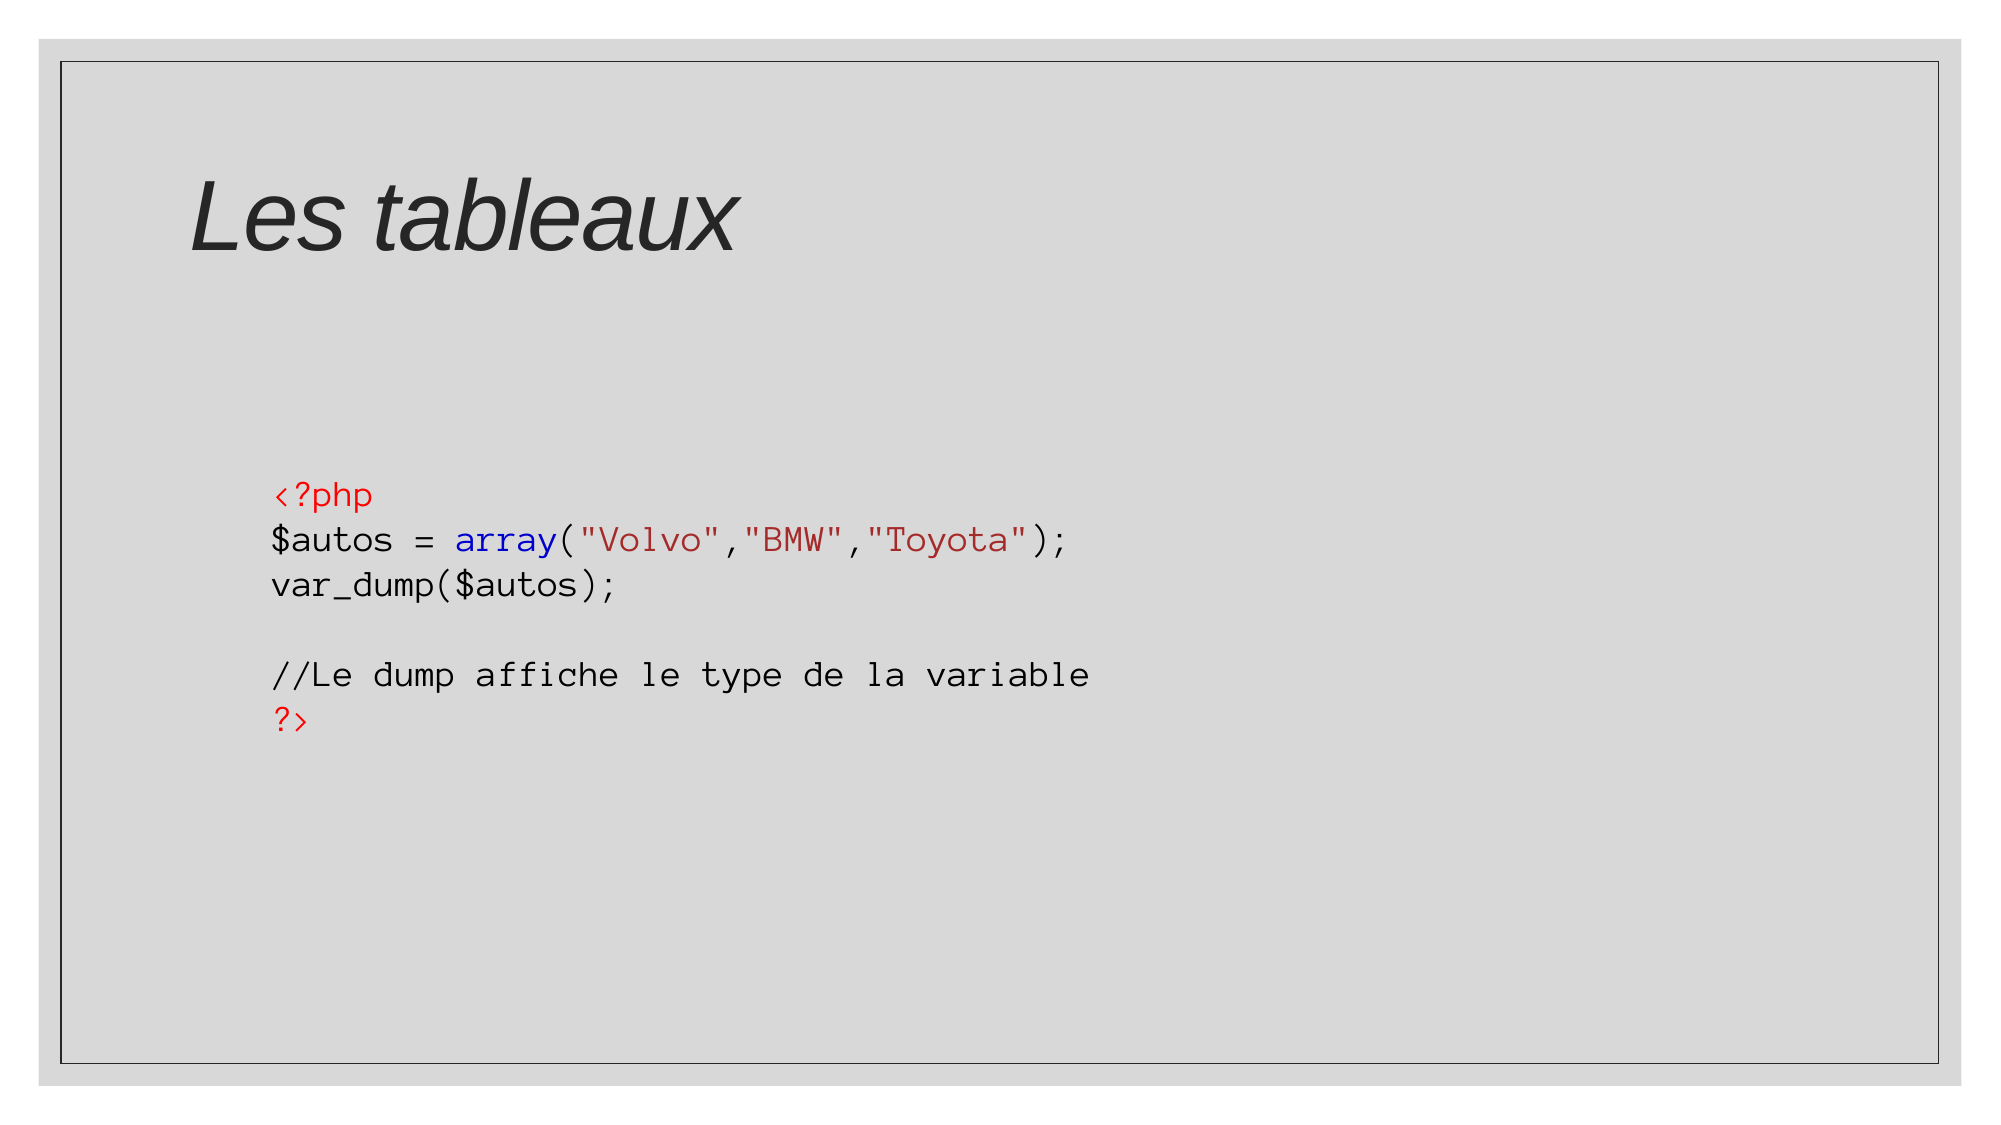

# Les tableaux
<?php
$autos = array("Volvo","BMW","Toyota");
var_dump($autos);
//Le dump affiche le type de la variable
?>